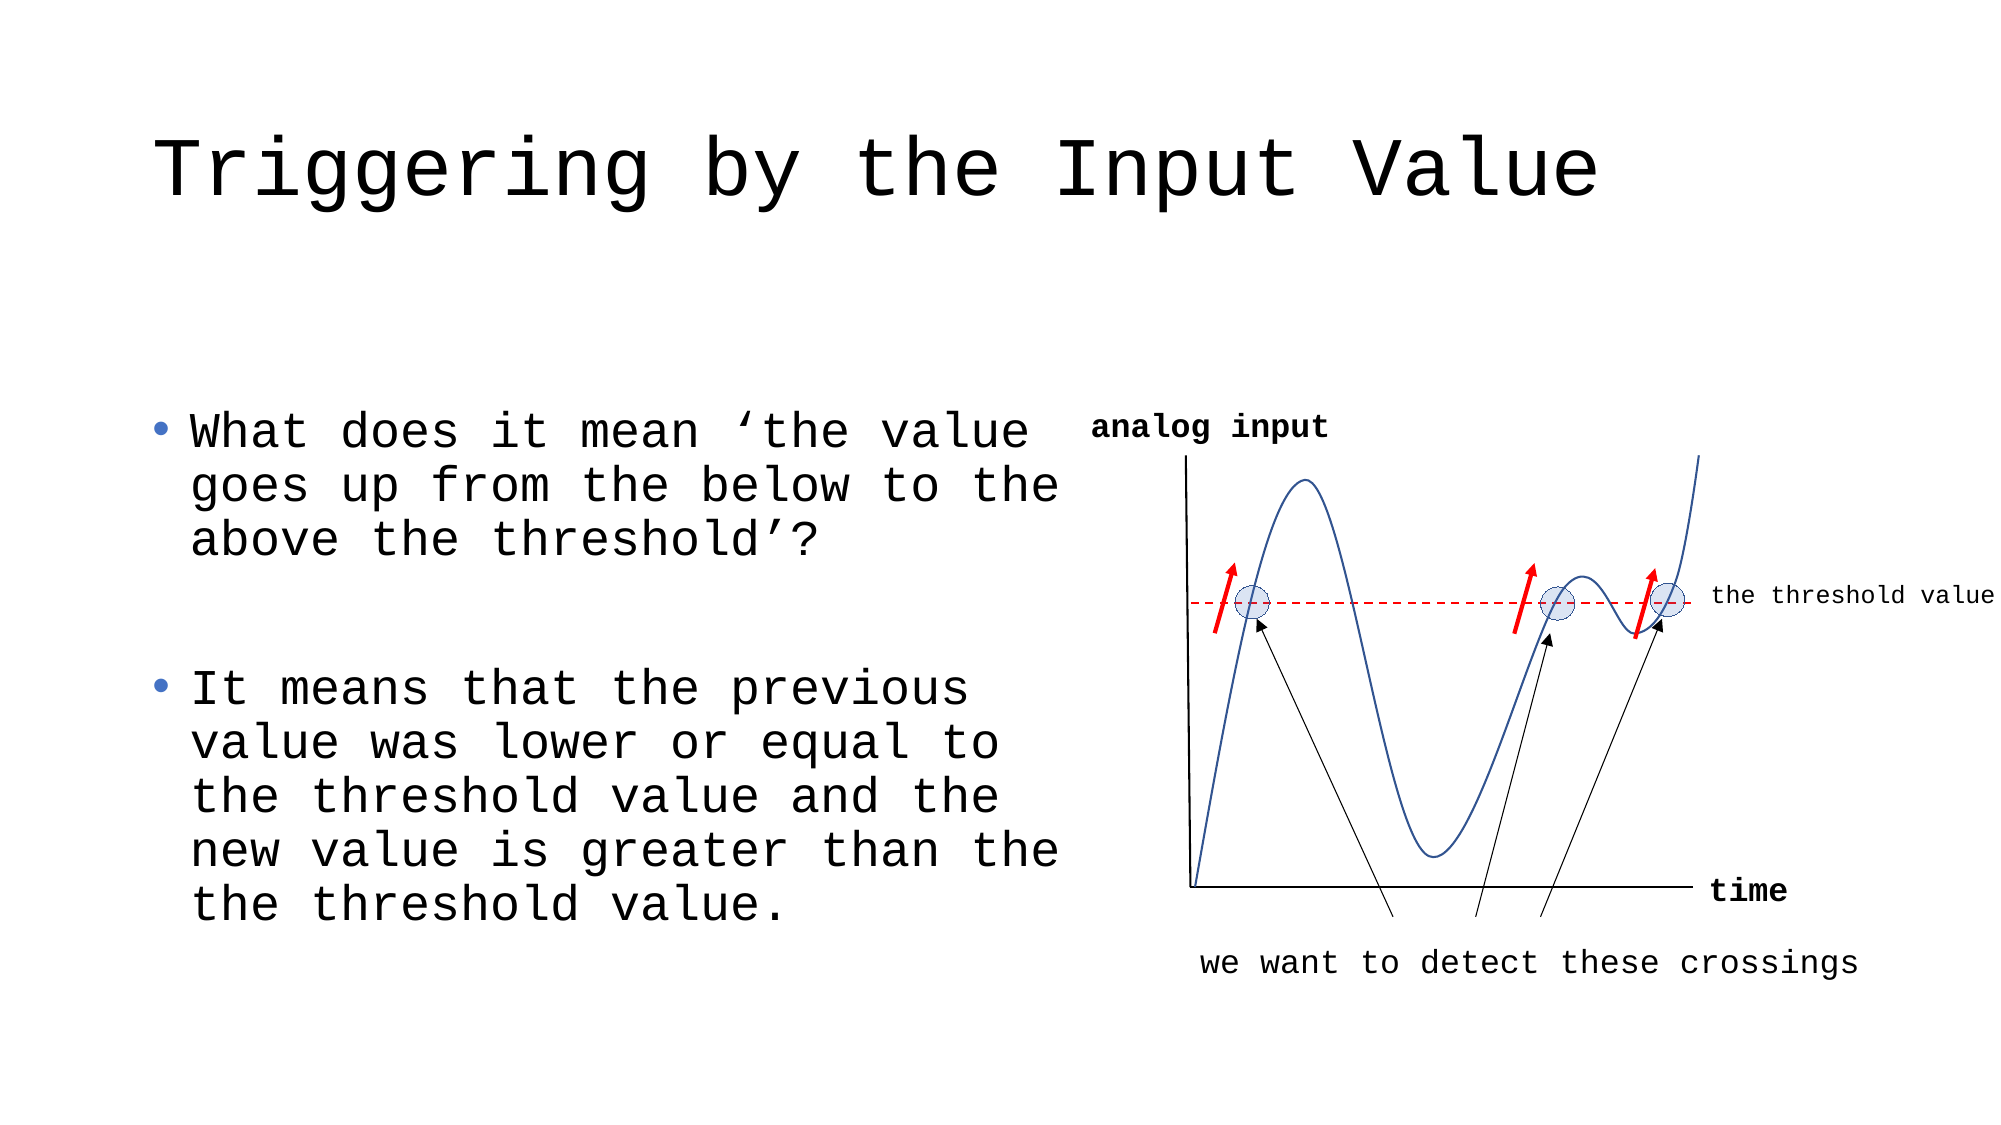

# Triggering by the Input Value
What does it mean ‘the value goes up from the below to the above the threshold’?

It means that the previous value was lower or equal to the threshold value and the new value is greater than the the threshold value.
analog input

the threshold value

time
we want to detect these crossings